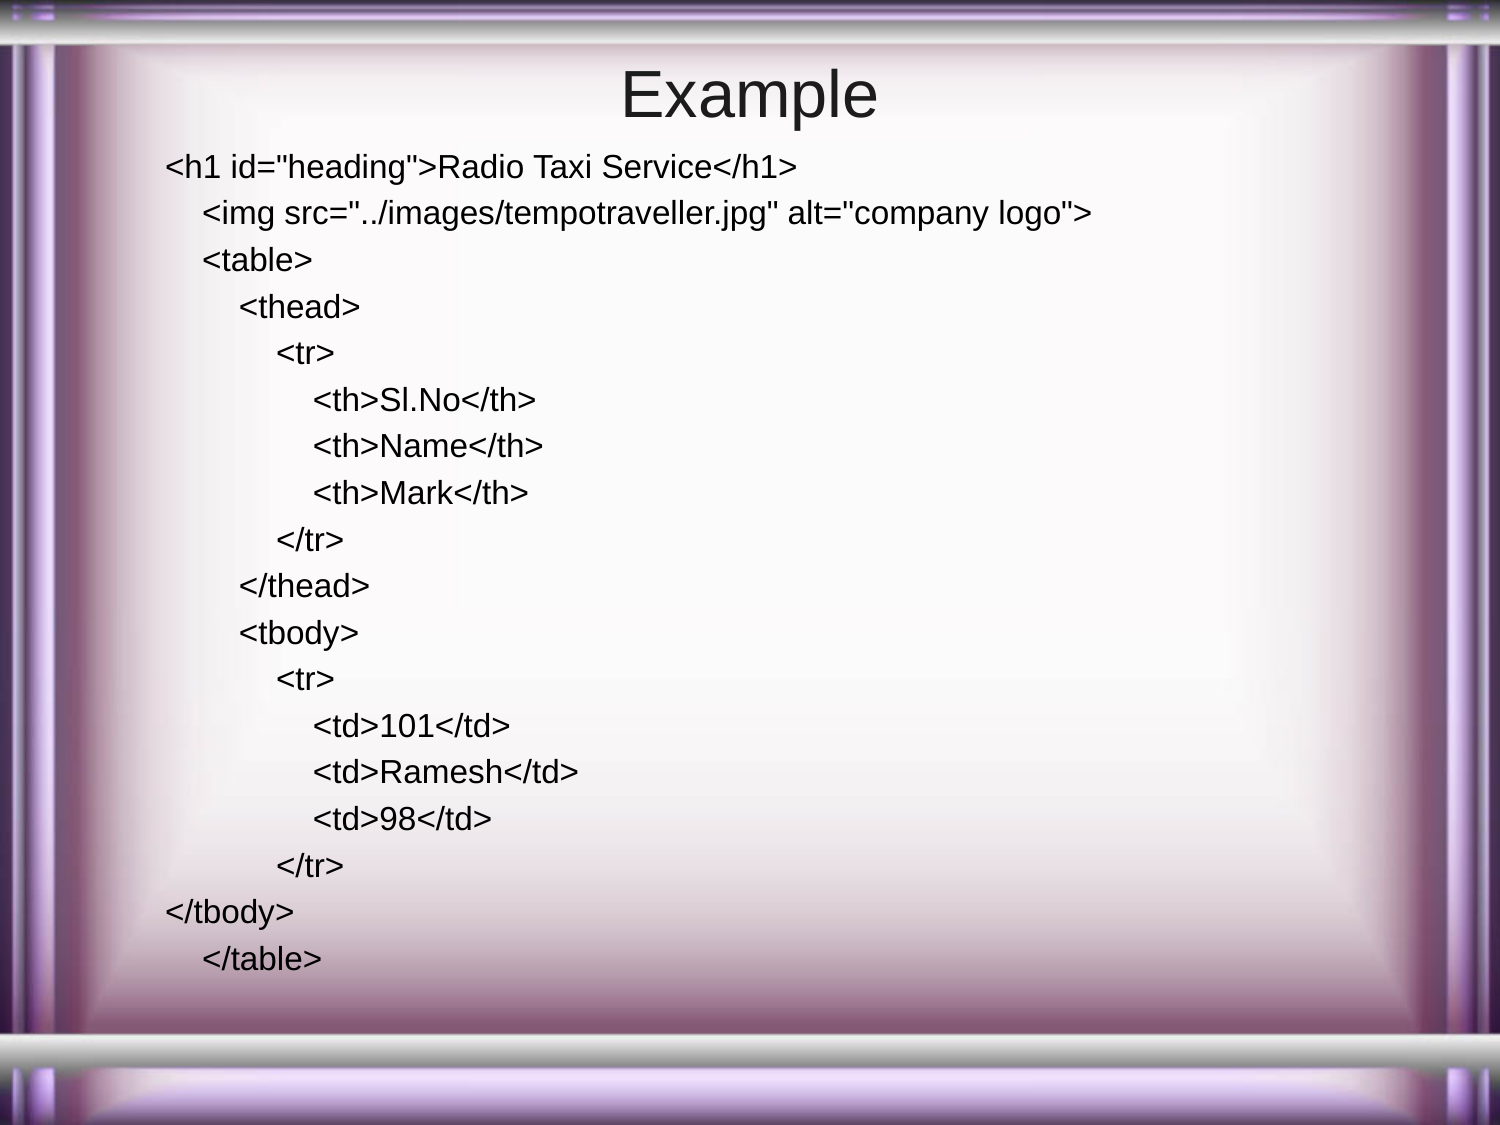

# Example
<h1 id="heading">Radio Taxi Service</h1>
    <img src="../images/tempotraveller.jpg" alt="company logo">
    <table>
        <thead>
            <tr>
                <th>Sl.No</th>
                <th>Name</th>
                <th>Mark</th>
            </tr>
        </thead>
        <tbody>
            <tr>
                <td>101</td>
                <td>Ramesh</td>
                <td>98</td>
            </tr>
</tbody>
    </table>